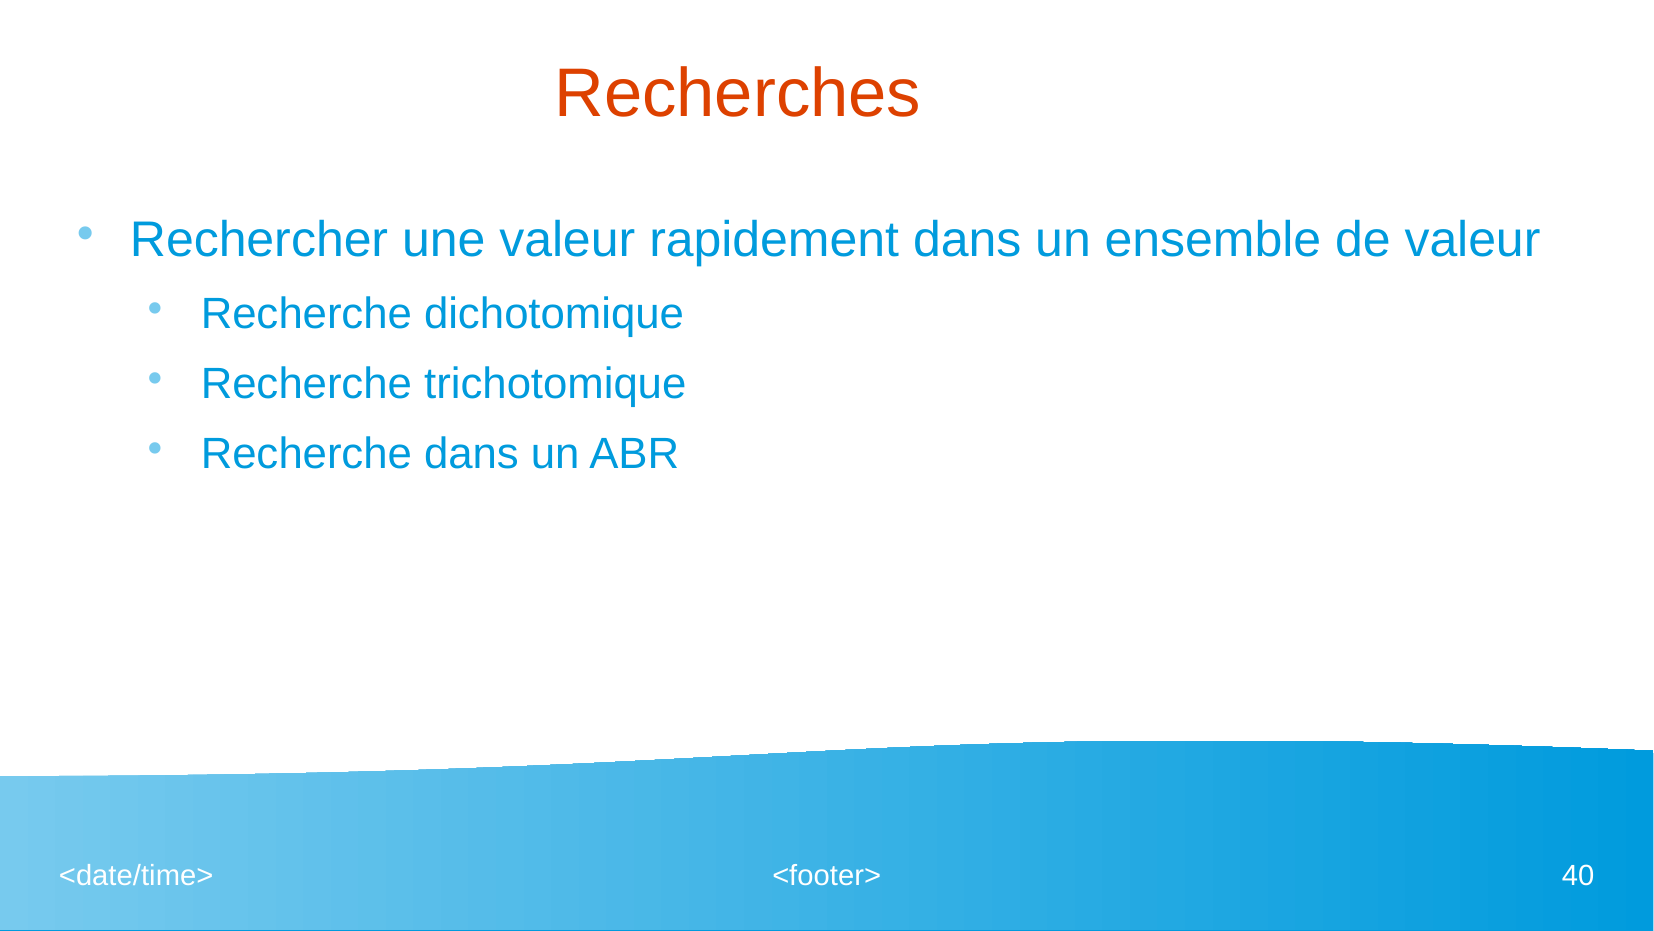

# Recherches
Rechercher une valeur rapidement dans un ensemble de valeur
Recherche dichotomique
Recherche trichotomique
Recherche dans un ABR